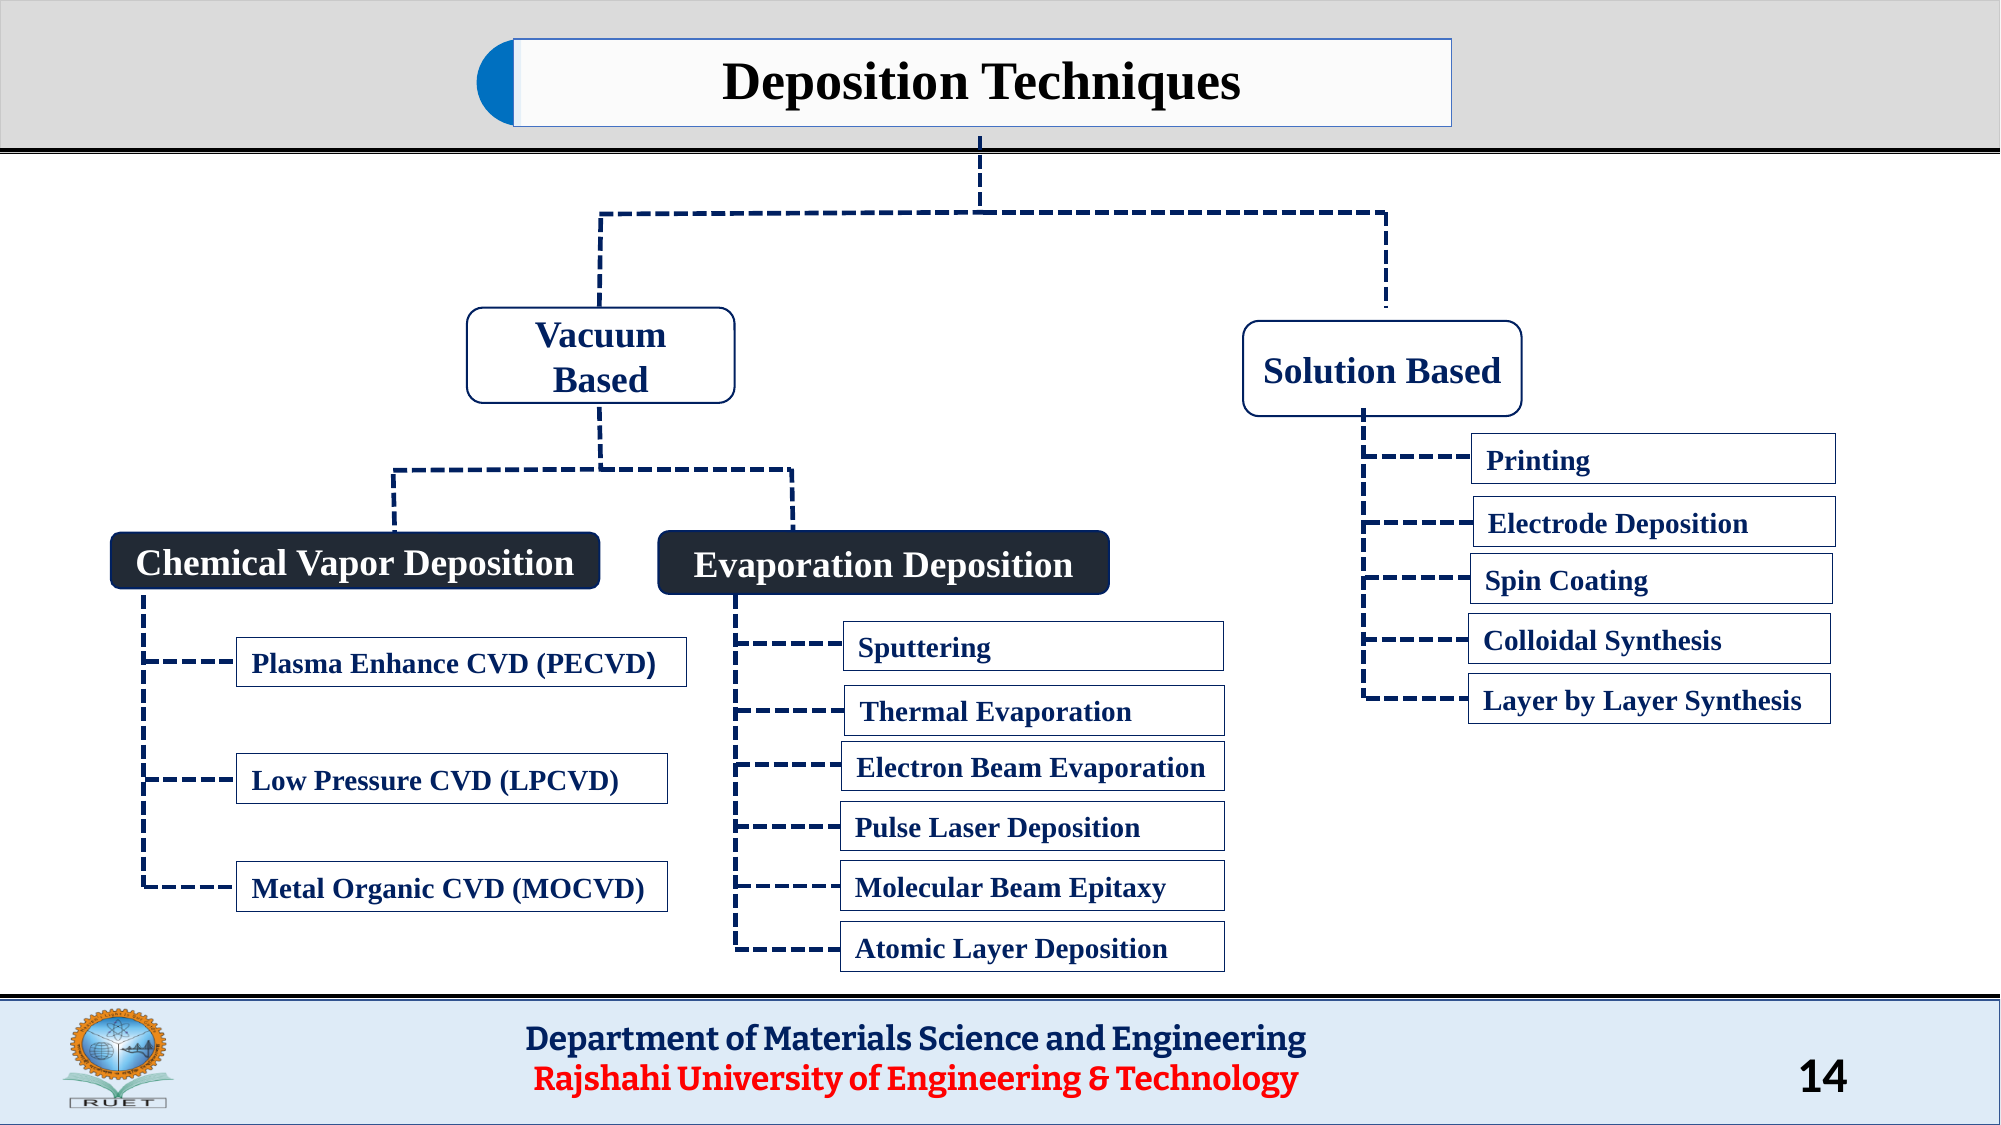

Deposition Techniques
Vacuum Based
Solution Based
Printing
Electrode Deposition
Evaporation Deposition
Chemical Vapor Deposition
Spin Coating
Colloidal Synthesis
Sputtering
Plasma Enhance CVD (PECVD)
Layer by Layer Synthesis
Thermal Evaporation
Electron Beam Evaporation
Low Pressure CVD (LPCVD)
Pulse Laser Deposition
Molecular Beam Epitaxy
Metal Organic CVD (MOCVD)
Atomic Layer Deposition

14